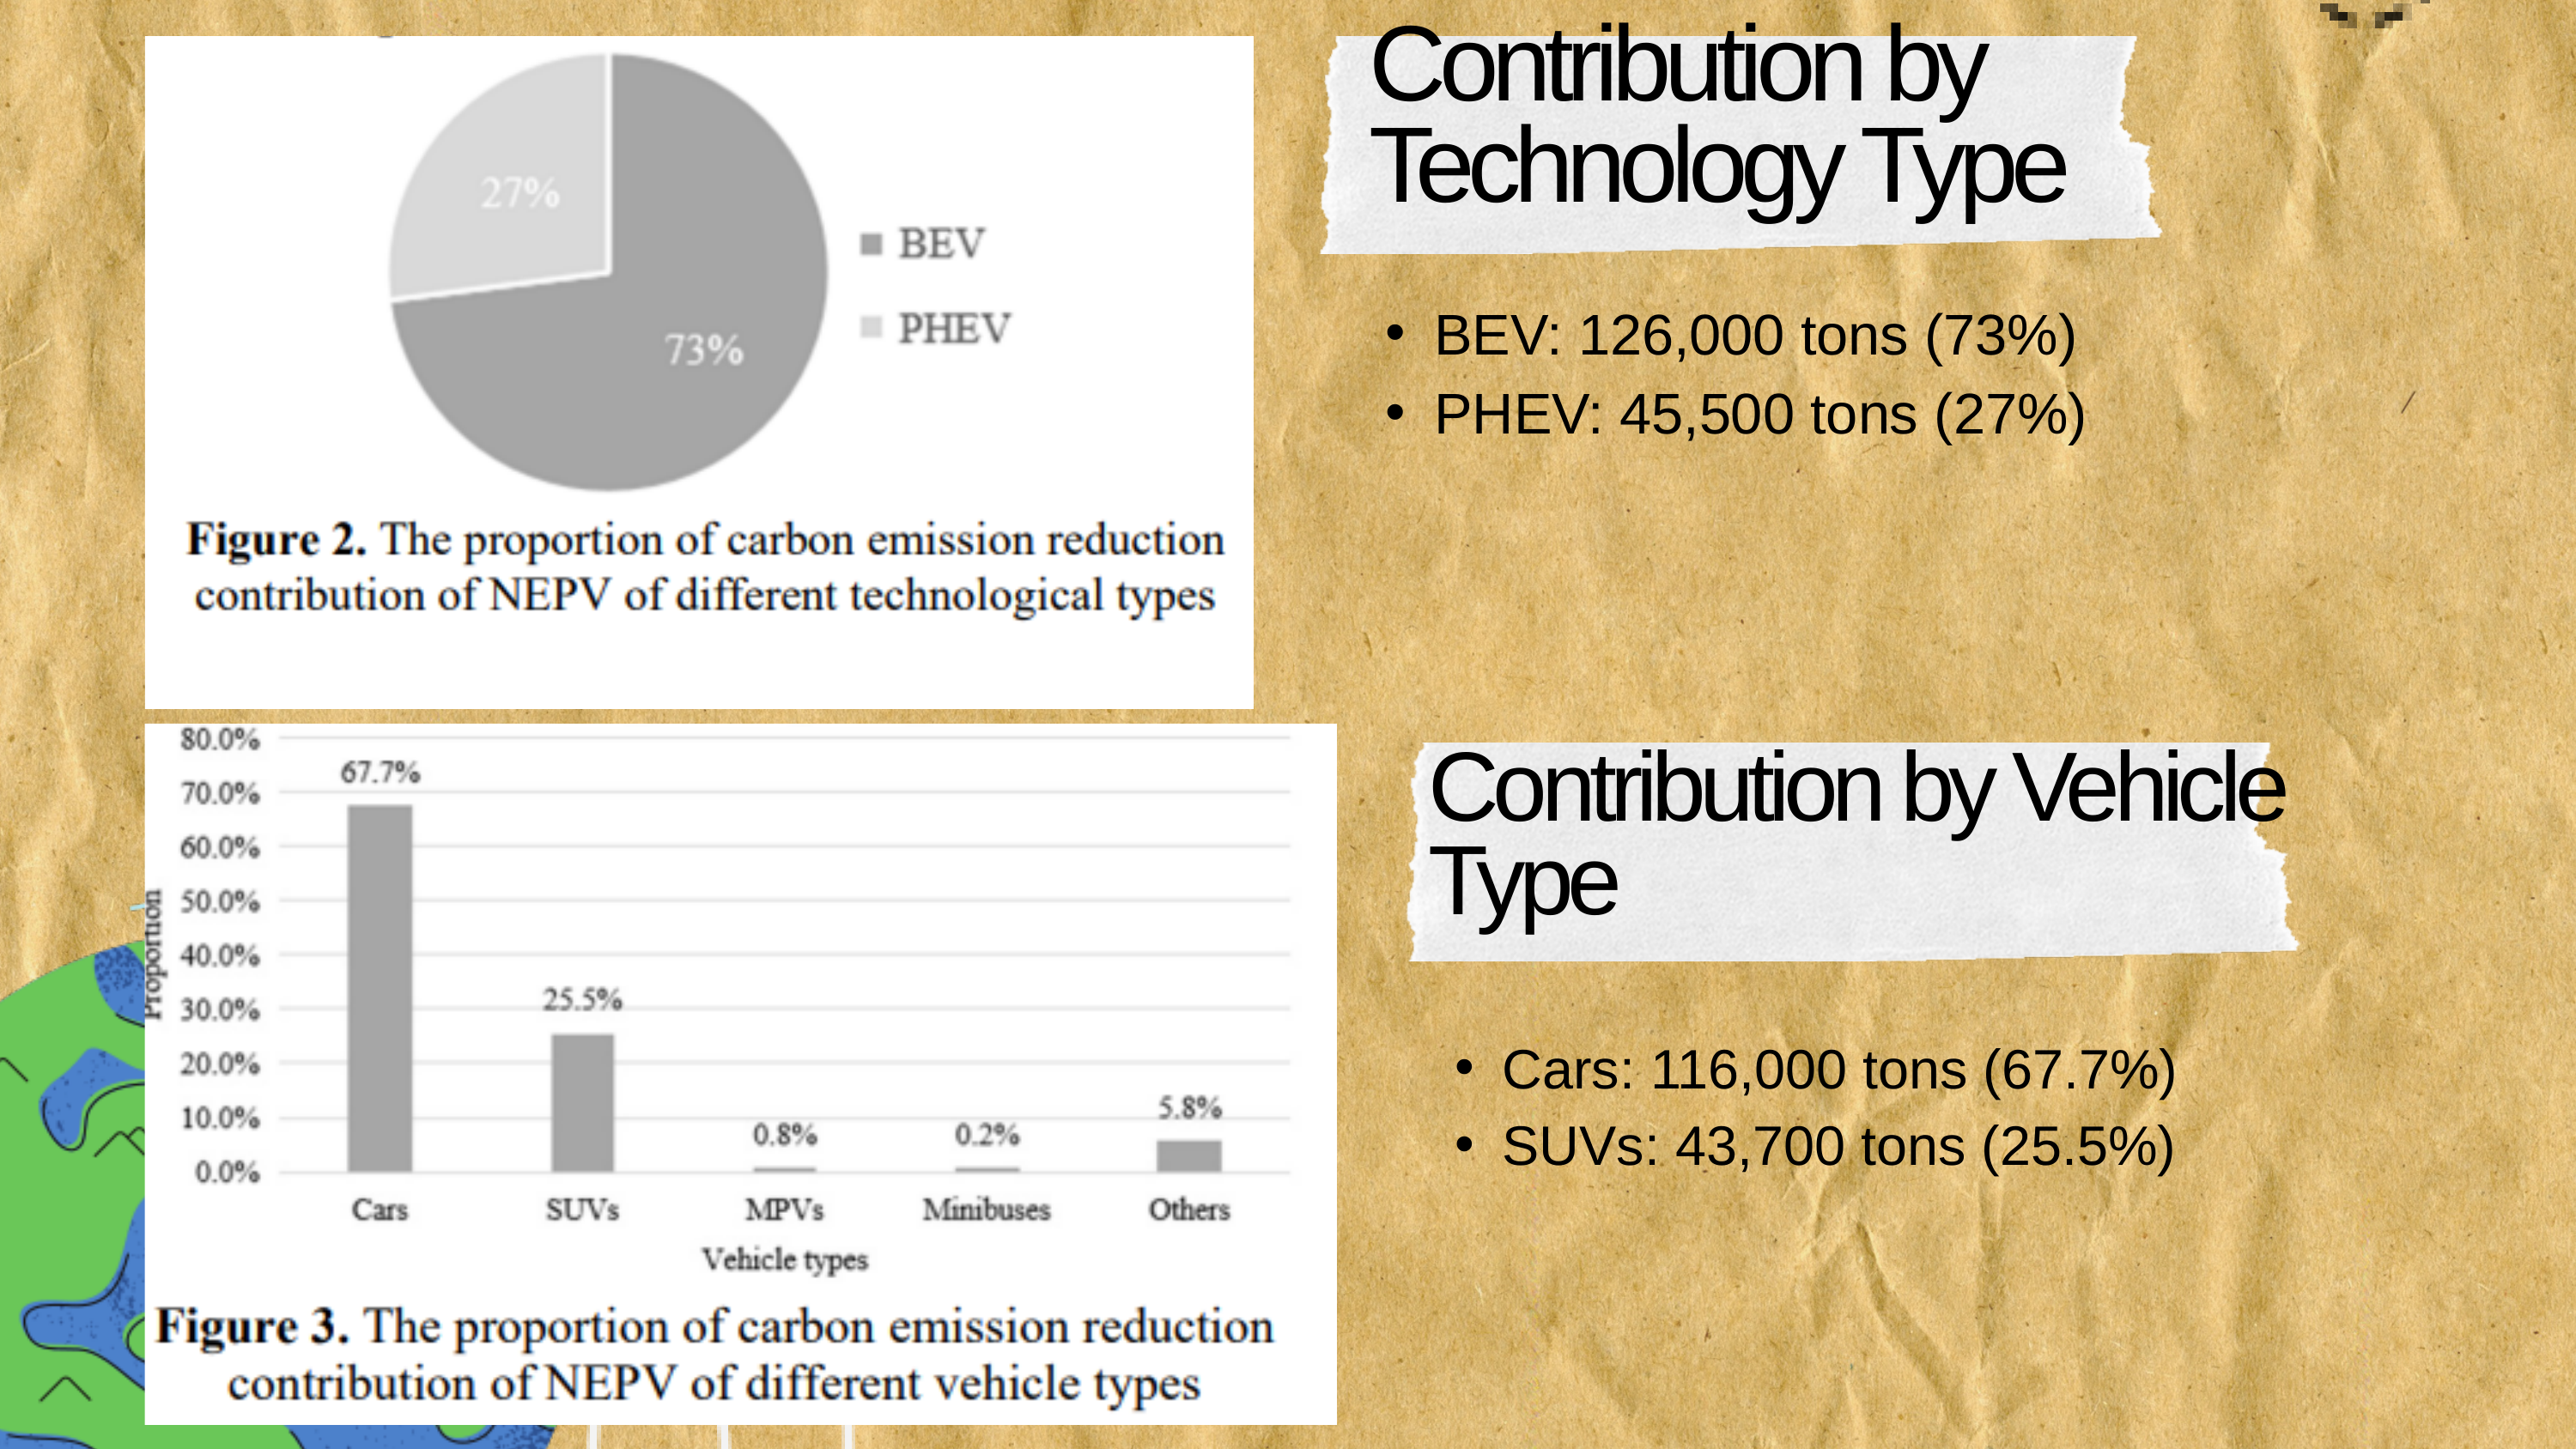

Contribution by Technology Type

BEV: 126,000 tons (73%)
PHEV: 45,500 tons (27%)

Contribution by Vehicle Type

Cars: 116,000 tons (67.7%)
SUVs: 43,700 tons (25.5%)